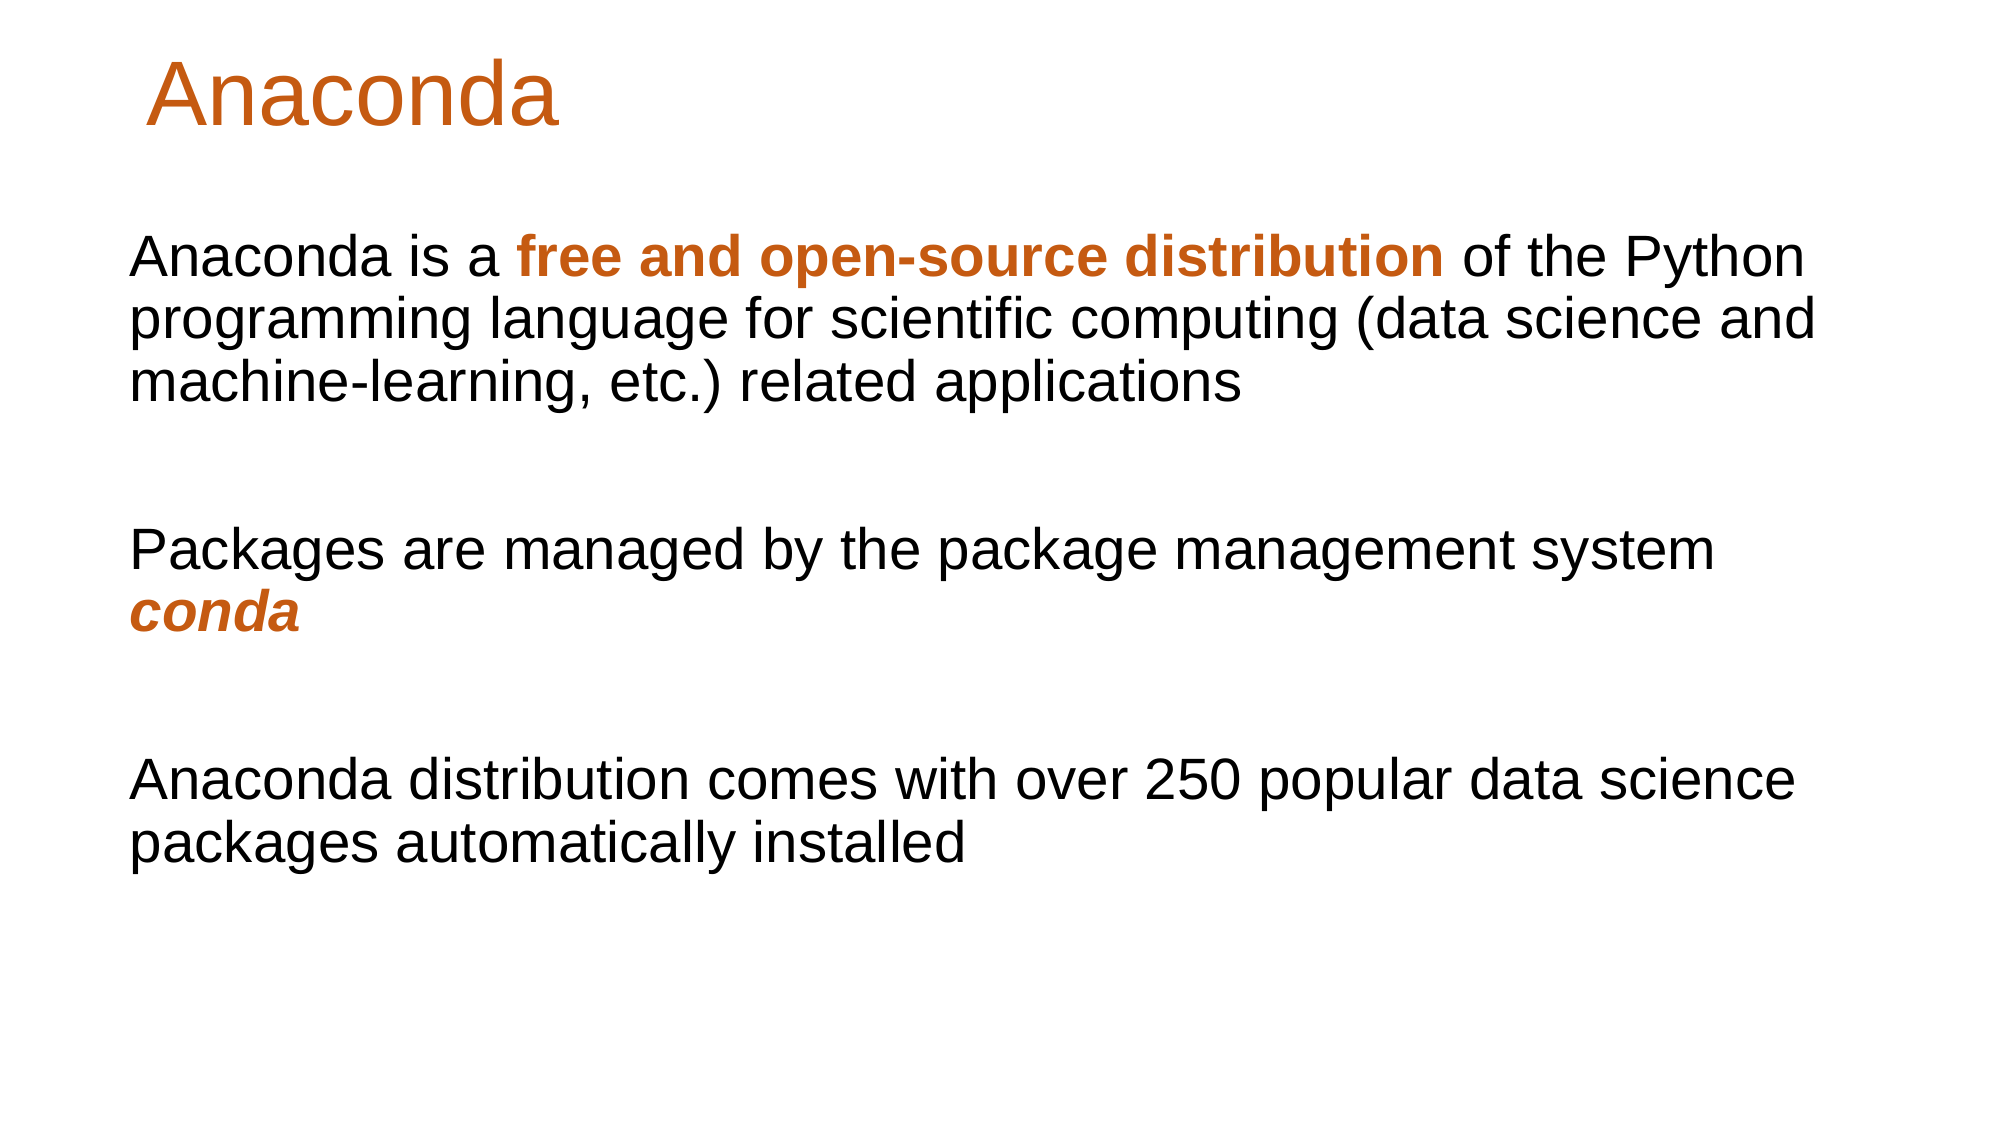

# Anaconda
Anaconda is a free and open-source distribution of the Python programming language for scientific computing (data science and machine-learning, etc.) related applications

Packages are managed by the package management system conda

Anaconda distribution comes with over 250 popular data science packages automatically installed